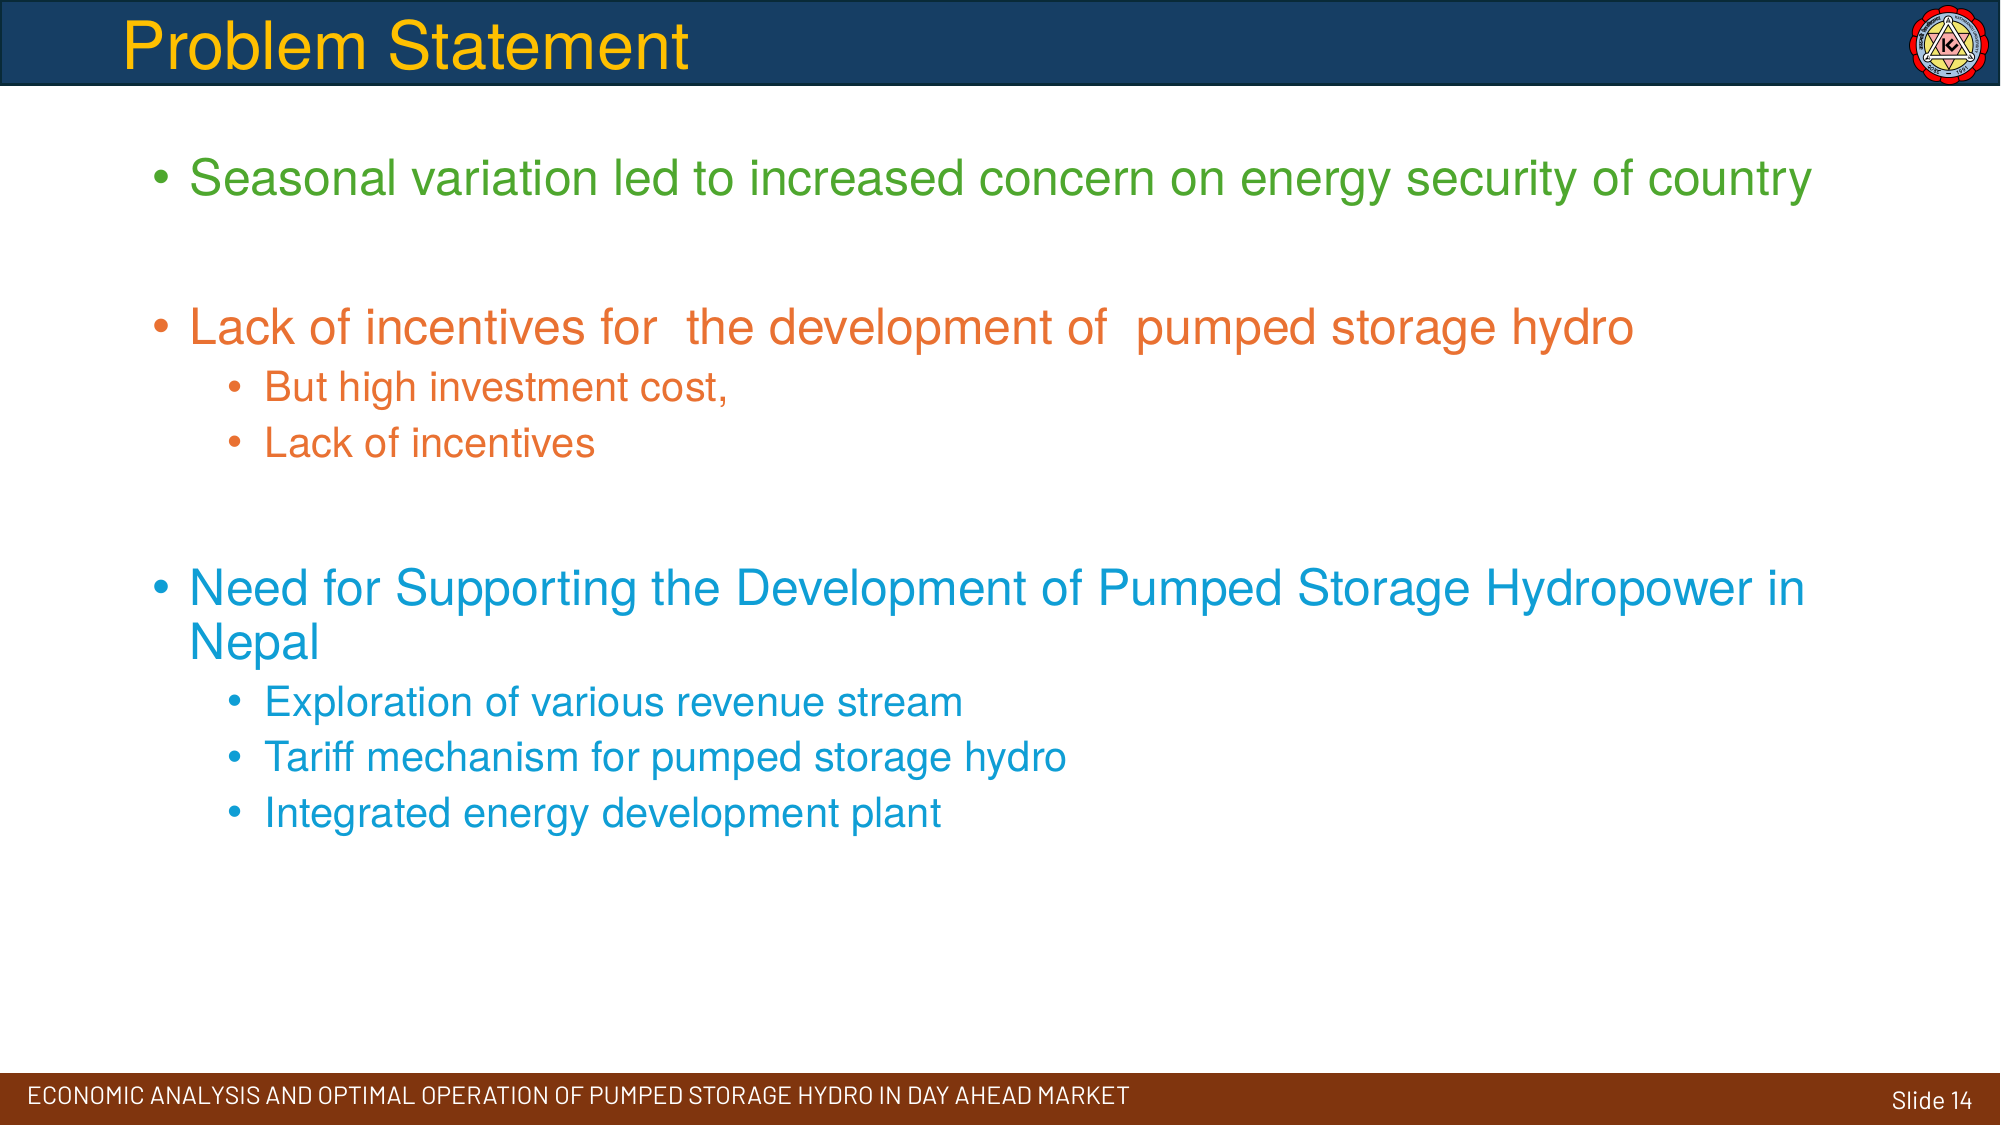

# Problem Statement
Seasonal variation led to increased concern on energy security of country

Lack of incentives for  the development of  pumped storage hydro
But high investment cost,
Lack of incentives

Need for Supporting the Development of Pumped Storage Hydropower in Nepal
Exploration of various revenue stream
Tariff mechanism for pumped storage hydro
Integrated energy development plant

ECONOMIC ANALYSIS AND OPTIMAL OPERATION OF PUMPED STORAGE HYDRO IN DAY AHEAD MARKET
Slide 14